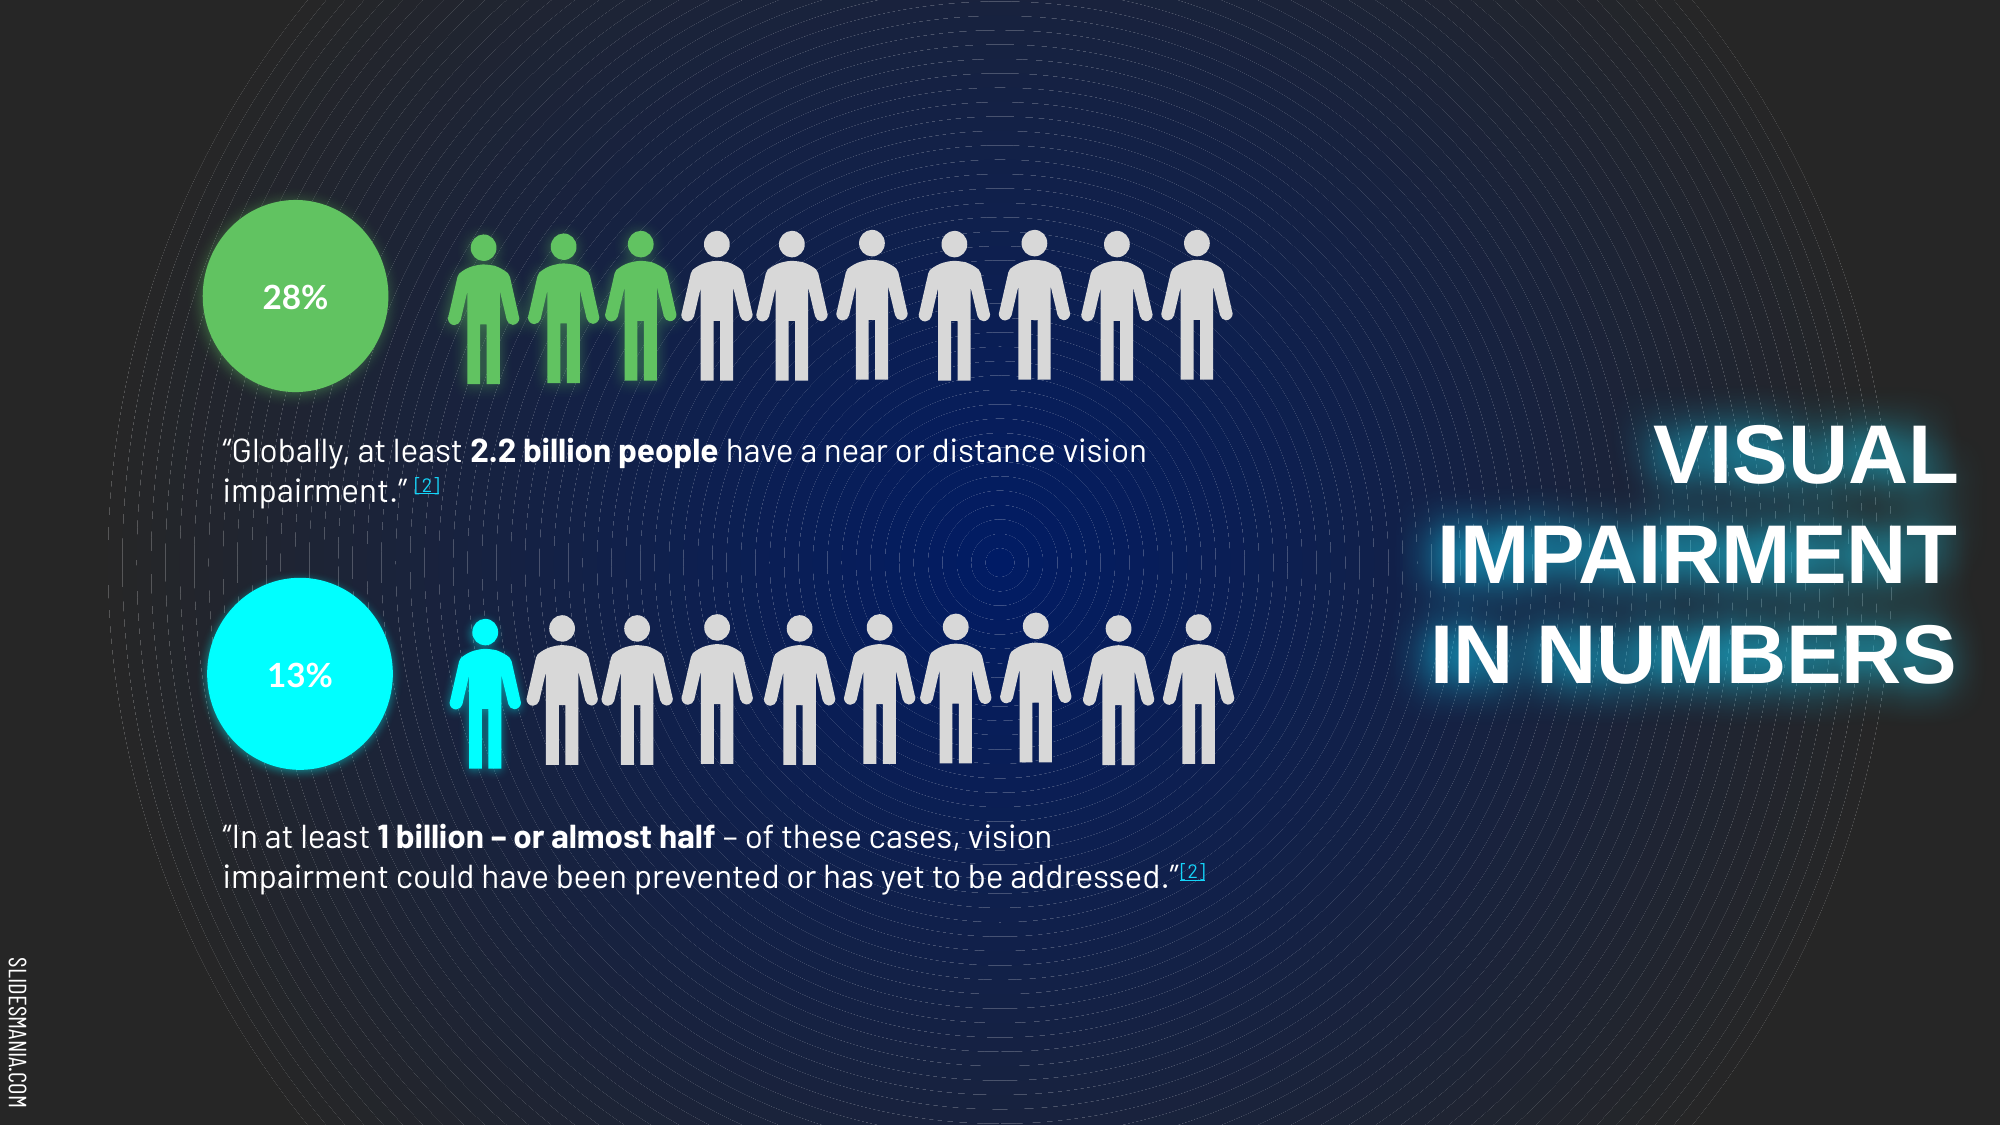

28%

# VISUAL IMPAIRMENT IN NUMBERS
“Globally, at least 2.2 billion people have a near or distance vision impairment.” [2]
13%

“In at least 1 billion – or almost half – of these cases, vision impairment could have been prevented or has yet to be addressed.”[2]